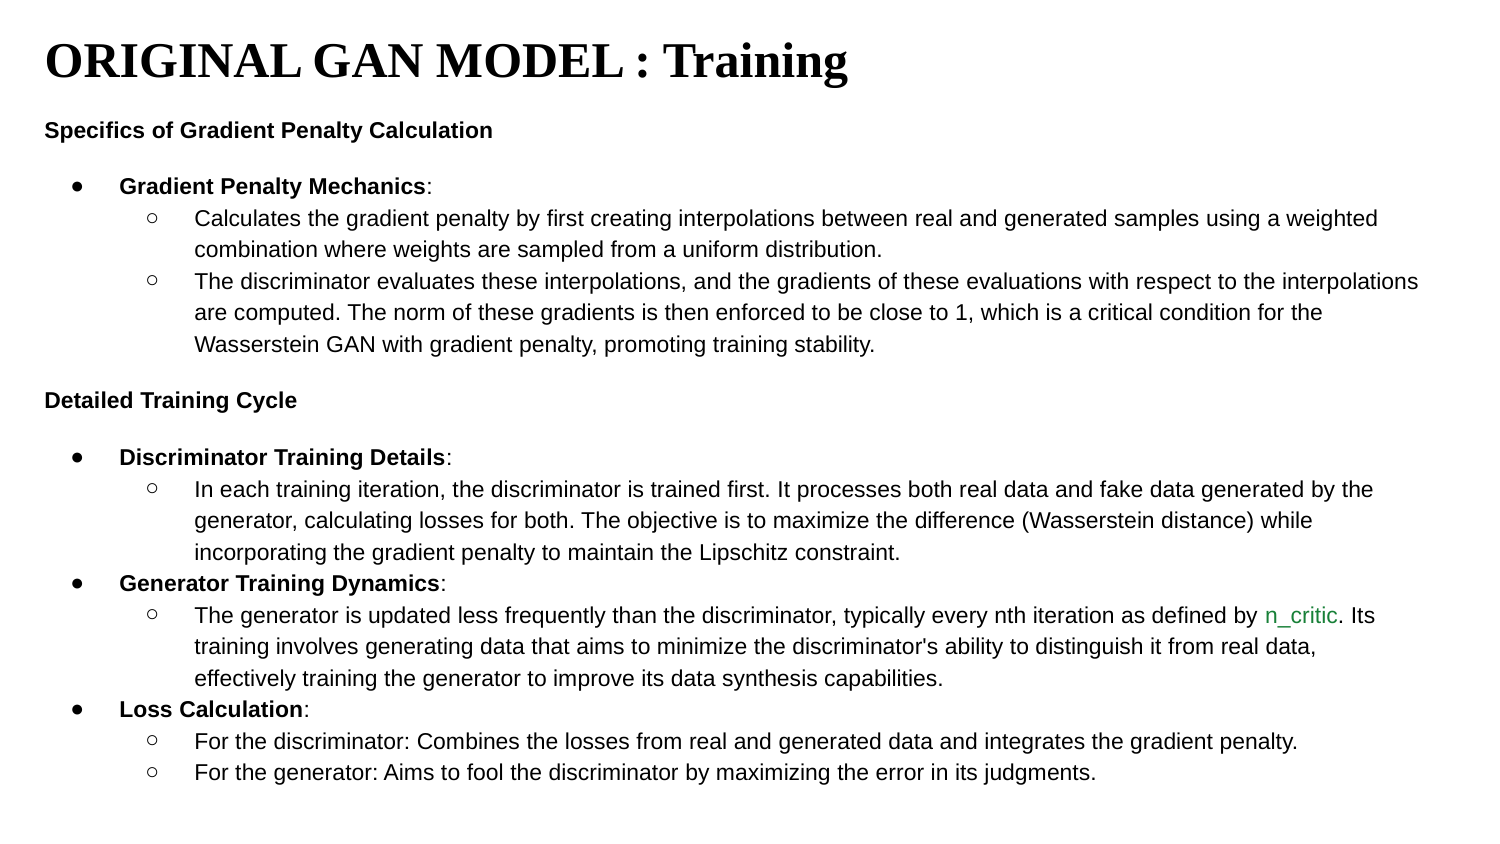

# ORIGINAL GAN MODEL : Training
Specifics of Gradient Penalty Calculation
Gradient Penalty Mechanics:
Calculates the gradient penalty by first creating interpolations between real and generated samples using a weighted combination where weights are sampled from a uniform distribution.
The discriminator evaluates these interpolations, and the gradients of these evaluations with respect to the interpolations are computed. The norm of these gradients is then enforced to be close to 1, which is a critical condition for the Wasserstein GAN with gradient penalty, promoting training stability.
Detailed Training Cycle
Discriminator Training Details:
In each training iteration, the discriminator is trained first. It processes both real data and fake data generated by the generator, calculating losses for both. The objective is to maximize the difference (Wasserstein distance) while incorporating the gradient penalty to maintain the Lipschitz constraint.
Generator Training Dynamics:
The generator is updated less frequently than the discriminator, typically every nth iteration as defined by n_critic. Its training involves generating data that aims to minimize the discriminator's ability to distinguish it from real data, effectively training the generator to improve its data synthesis capabilities.
Loss Calculation:
For the discriminator: Combines the losses from real and generated data and integrates the gradient penalty.
For the generator: Aims to fool the discriminator by maximizing the error in its judgments.